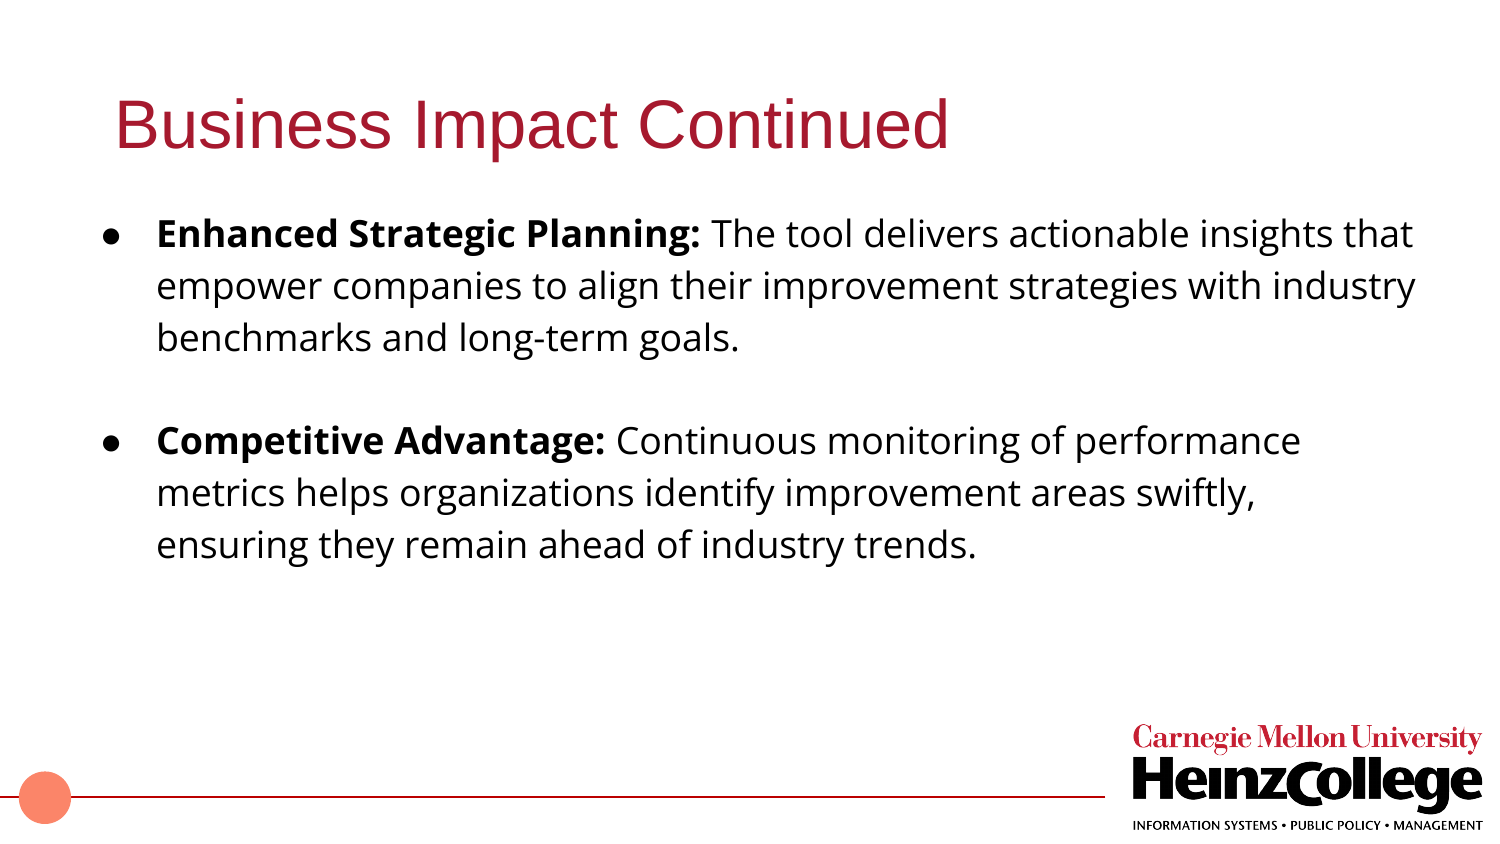

# Business Impact Continued
Enhanced Strategic Planning: The tool delivers actionable insights that empower companies to align their improvement strategies with industry benchmarks and long-term goals.

Competitive Advantage: Continuous monitoring of performance metrics helps organizations identify improvement areas swiftly, ensuring they remain ahead of industry trends.